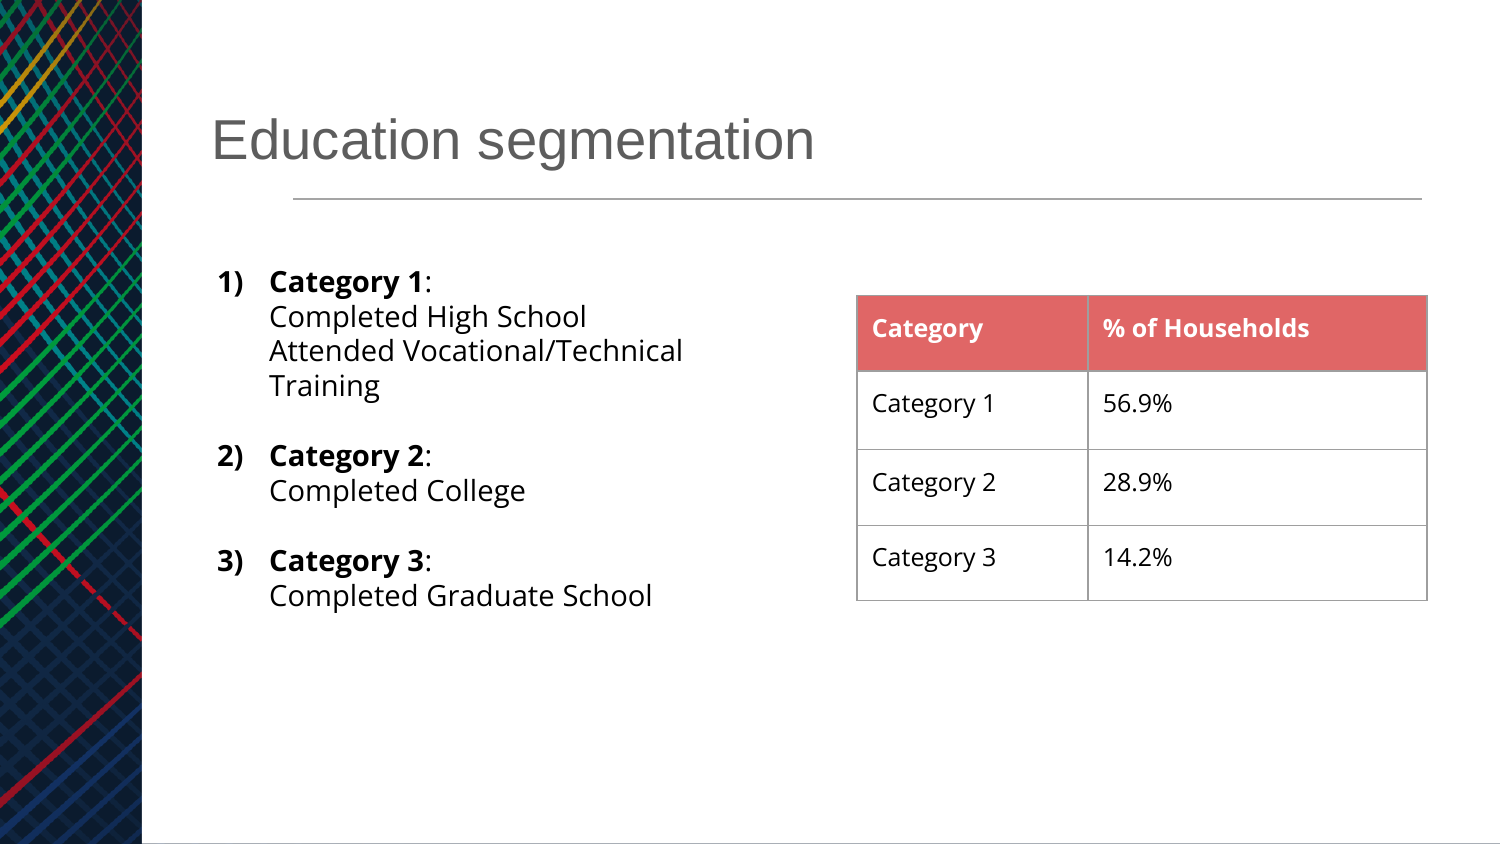

Education segmentation
Category 1:
Completed High School
Attended Vocational/Technical Training
Category 2:
Completed College
Category 3:
Completed Graduate School
| Category | % of Households |
| --- | --- |
| Category 1 | 56.9% |
| Category 2 | 28.9% |
| Category 3 | 14.2% |